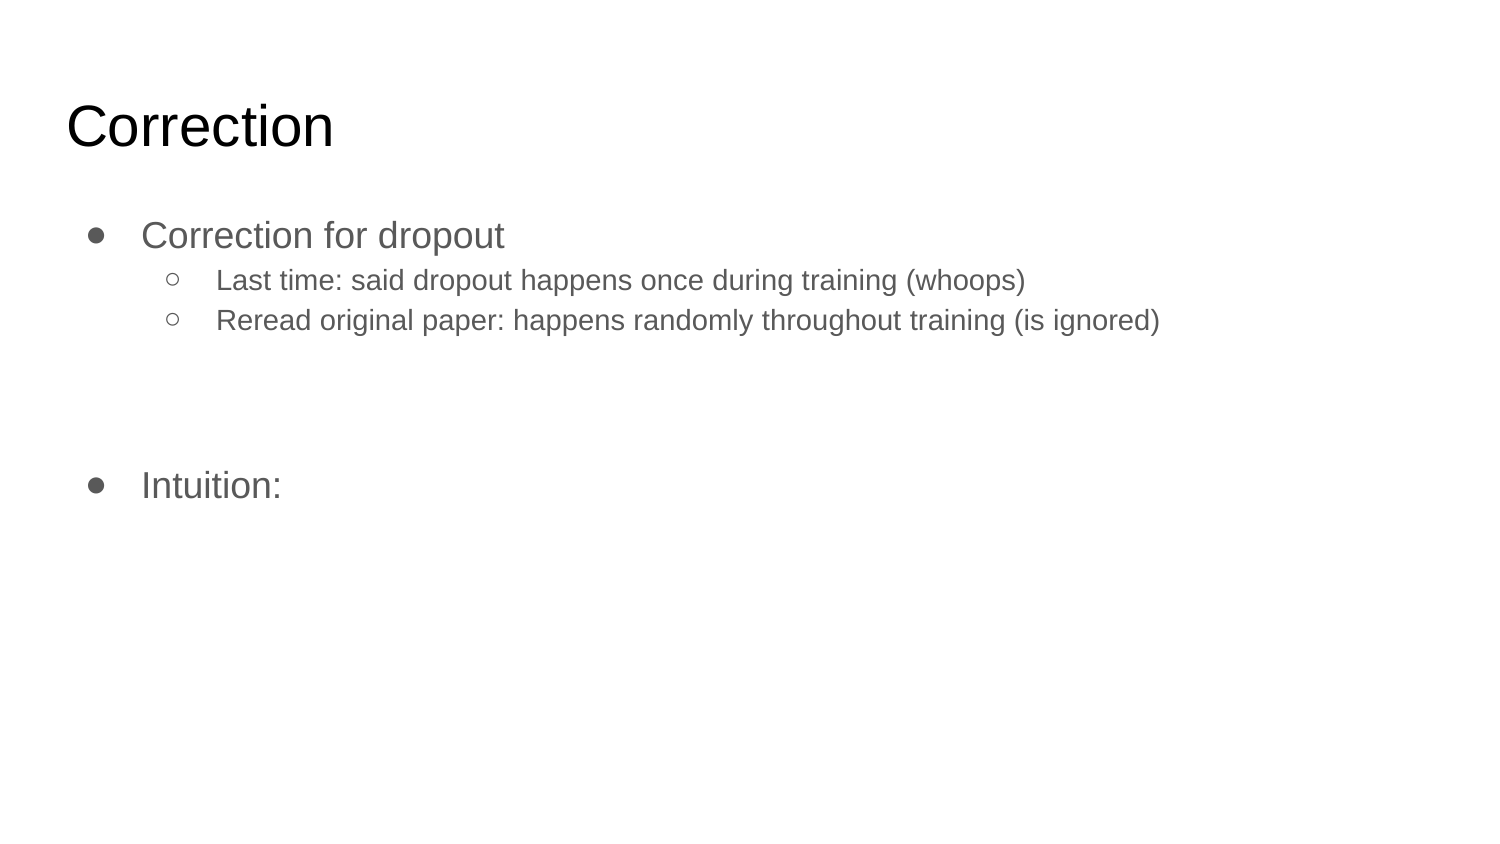

# Correction

Correction for dropout
Last time: said dropout happens once during training (whoops)
Reread original paper: happens randomly throughout training (is ignored)

Intuition: